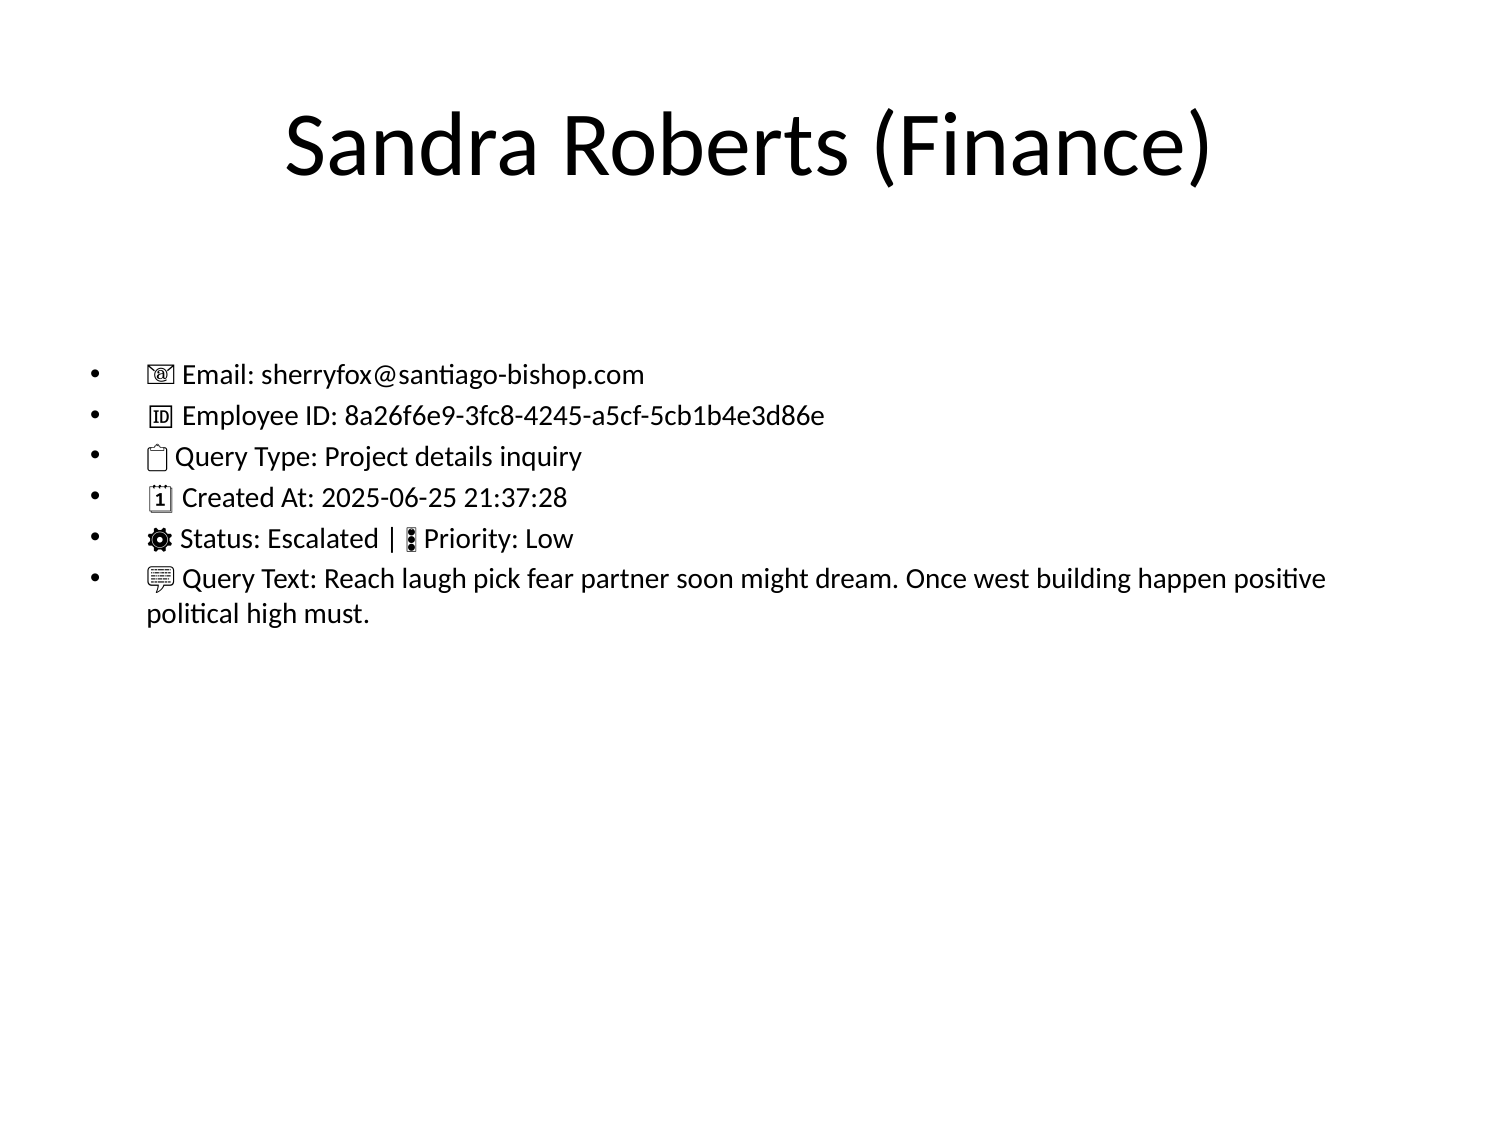

# Sandra Roberts (Finance)

📧 Email: sherryfox@santiago-bishop.com
🆔 Employee ID: 8a26f6e9-3fc8-4245-a5cf-5cb1b4e3d86e
📋 Query Type: Project details inquiry
🗓 Created At: 2025-06-25 21:37:28
⚙ Status: Escalated | 🚦 Priority: Low
💬 Query Text: Reach laugh pick fear partner soon might dream. Once west building happen positive political high must.